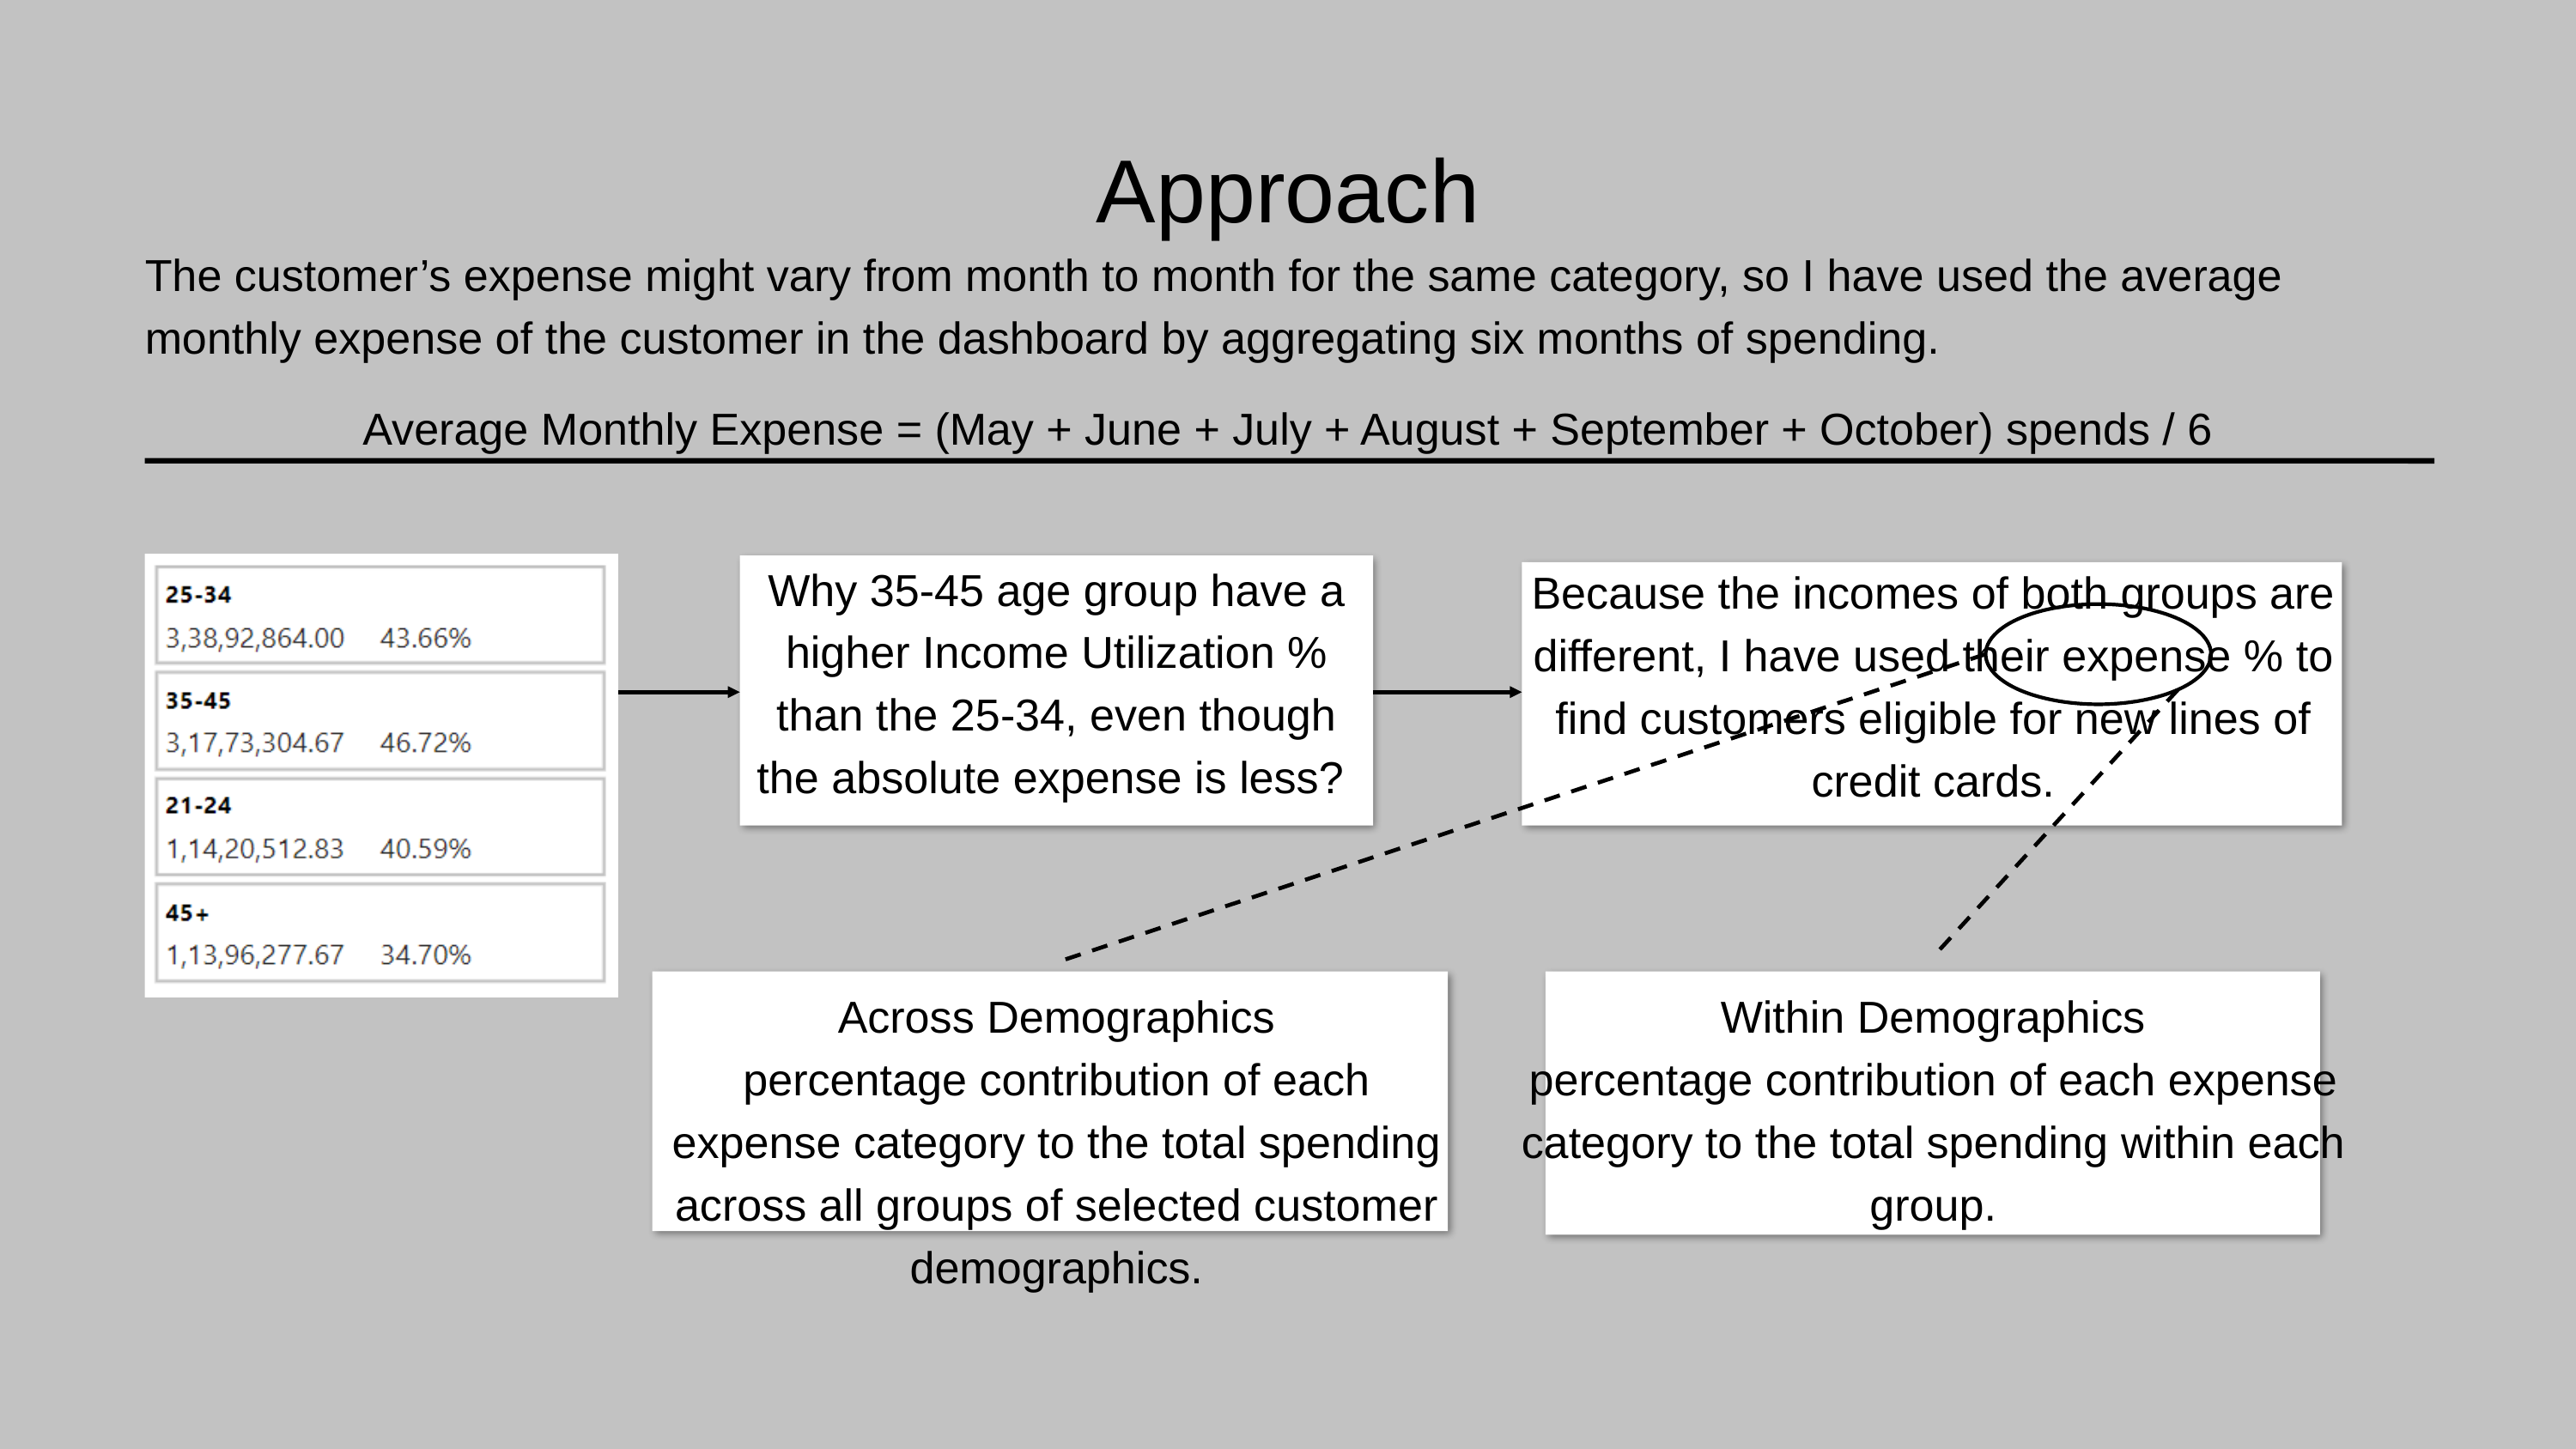

Approach
The customer’s expense might vary from month to month for the same category, so I have used the average monthly expense of the customer in the dashboard by aggregating six months of spending.
Average Monthly Expense = (May + June + July + August + September + October) spends / 6

Why 35-45 age group have a higher Income Utilization % than the 25-34, even though the absolute expense is less?

Because the incomes of both groups are different, I have used their expense % to find customers eligible for new lines of credit cards.

Across Demographics
percentage contribution of each expense category to the total spending across all groups of selected customer demographics.
Within Demographics
percentage contribution of each expense category to the total spending within each group.